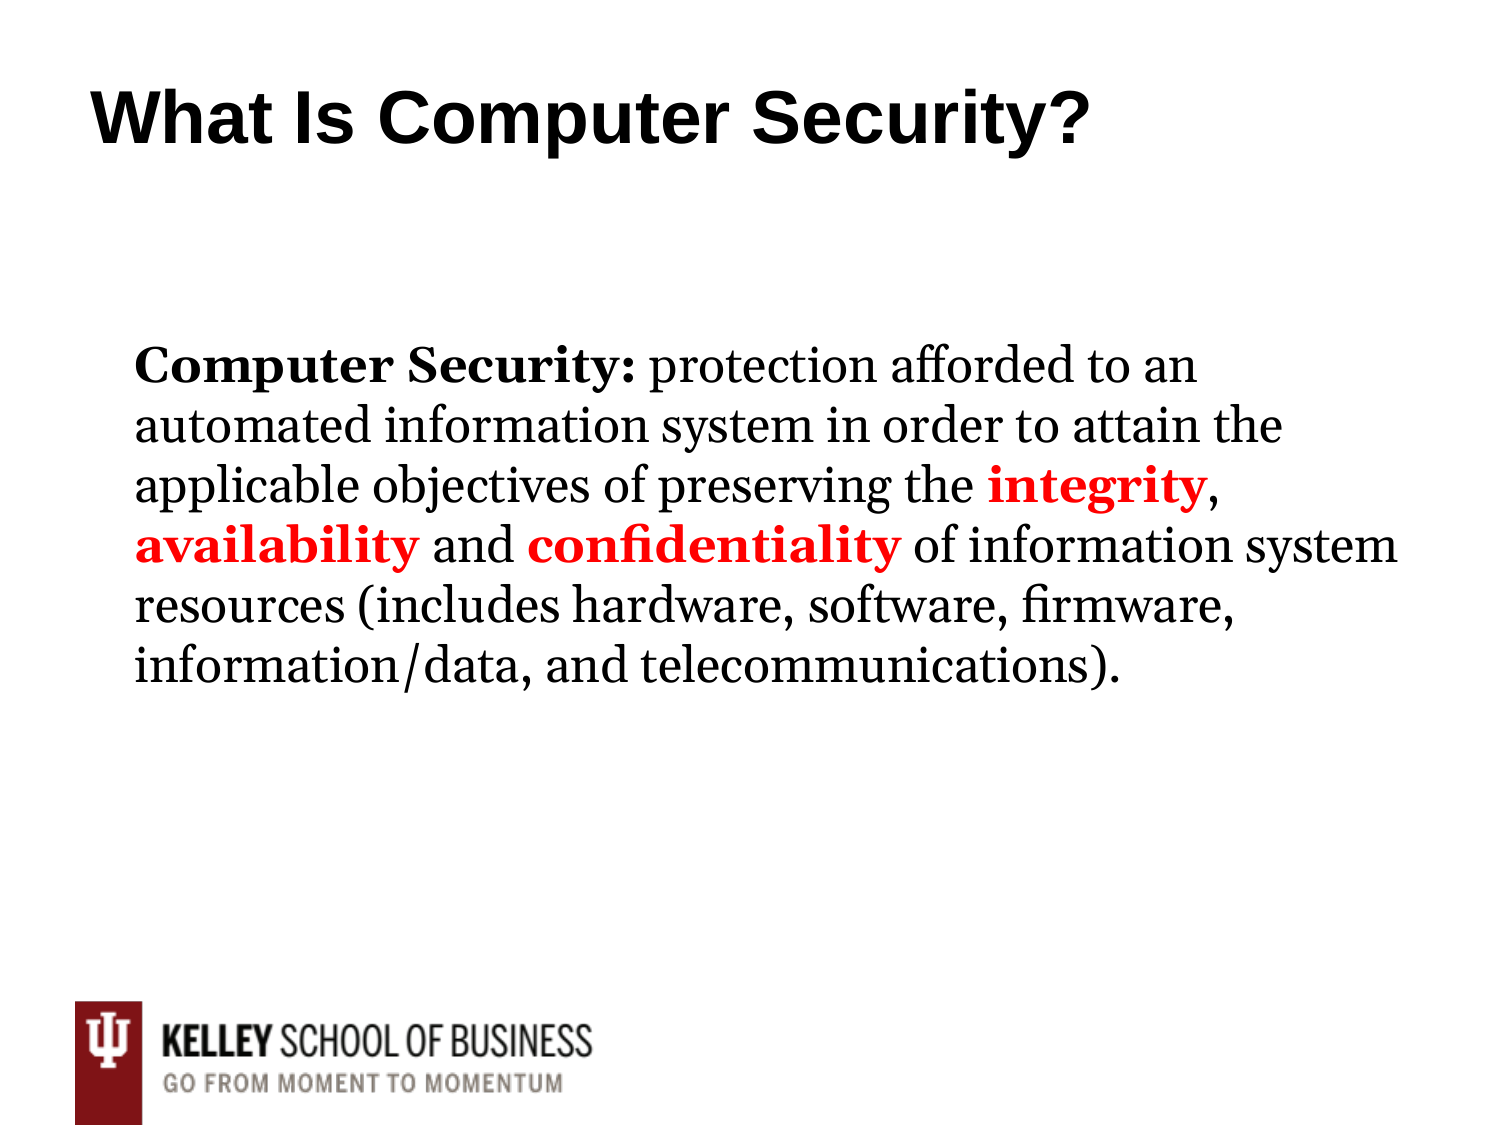

# What Is Computer Security?
	Computer Security: protection afforded to an automated information system in order to attain the applicable objectives of preserving the integrity, availability and confidentiality of information system resources (includes hardware, software, firmware, information/data, and telecommunications).